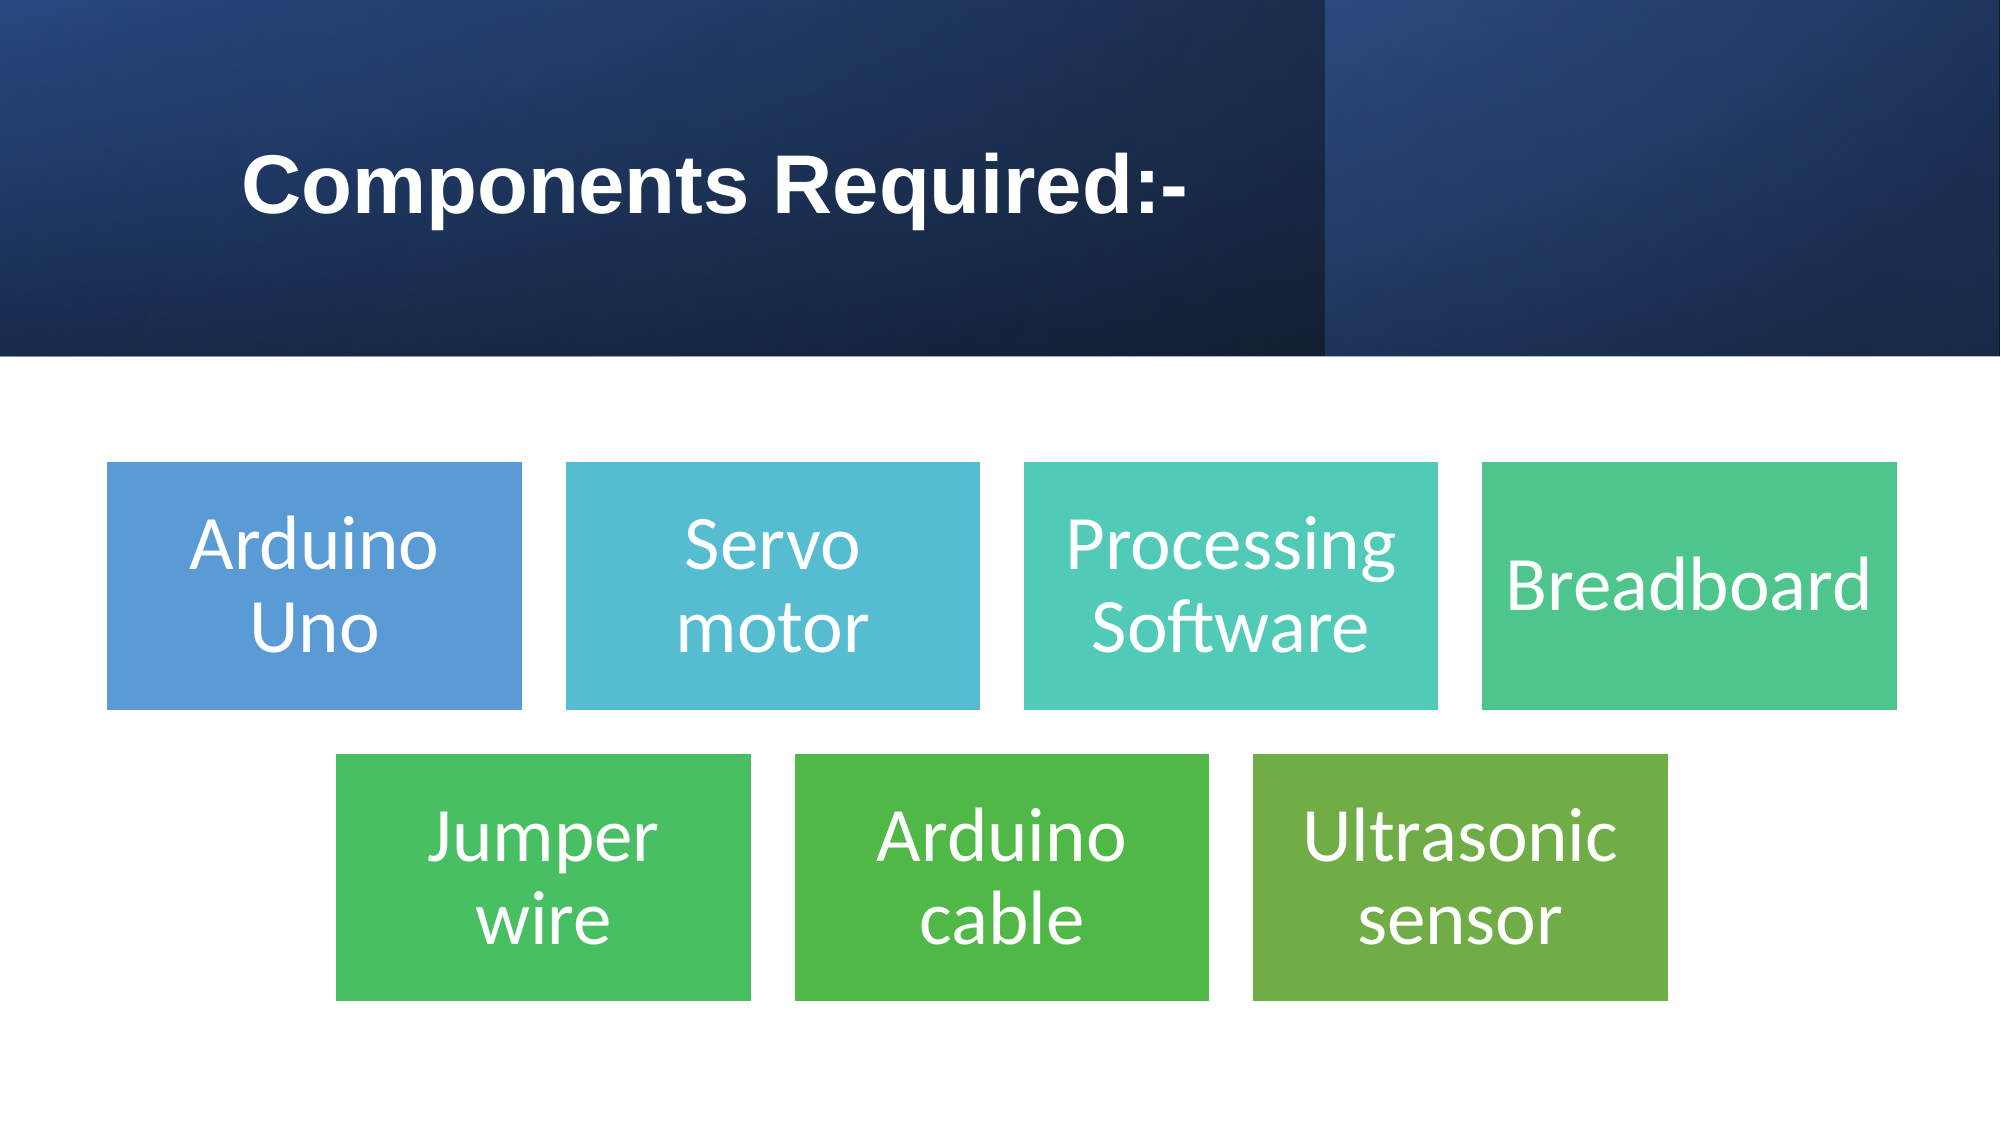

# Components Required:-
Arduino Uno
Servo motor
Processing Software
Breadboard
Jumper wire
Arduino cable
Ultrasonic sensor